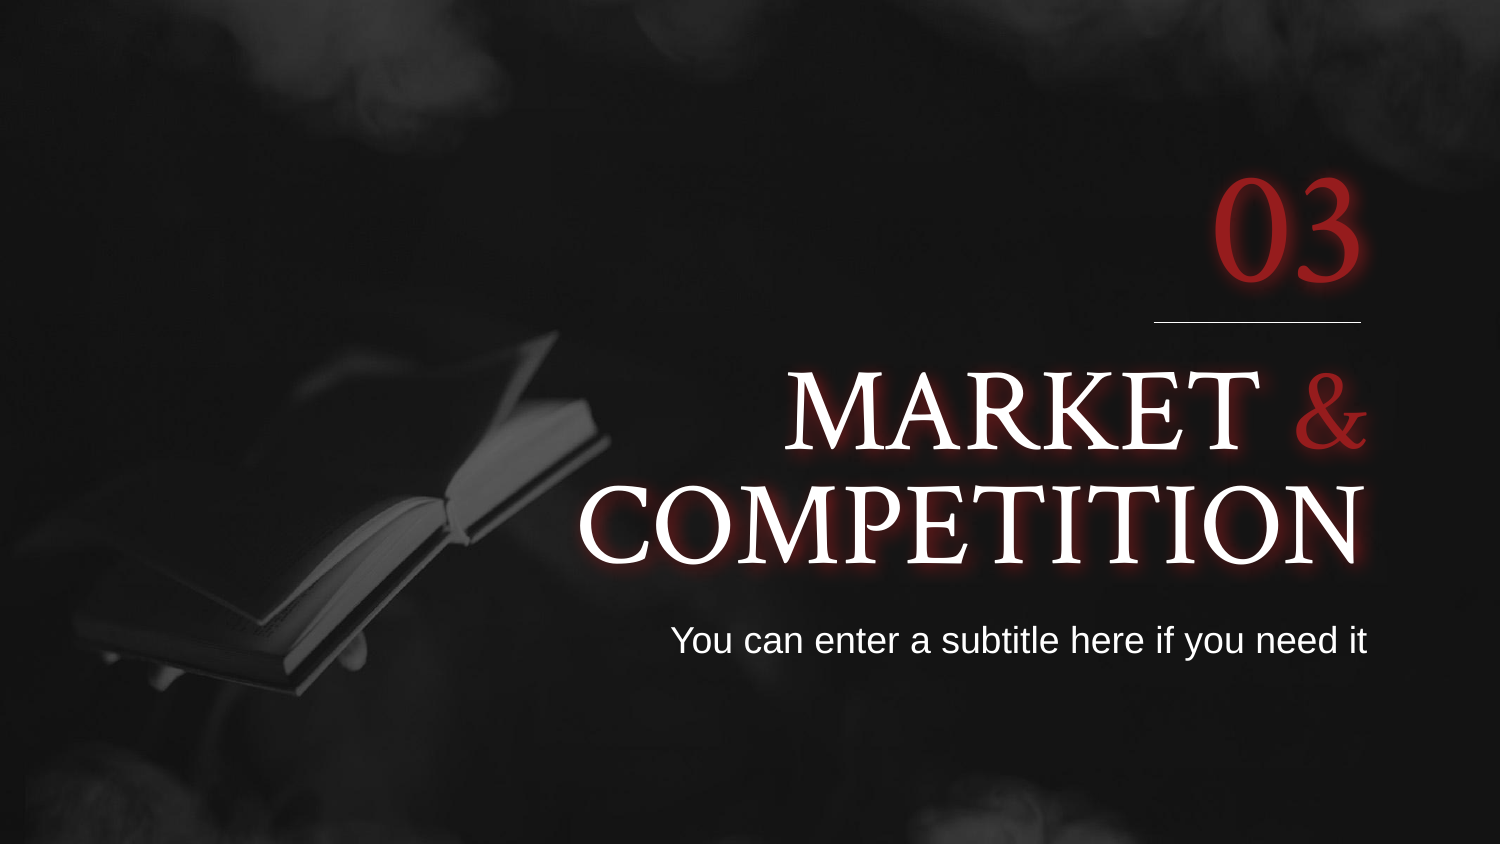

03
# MARKET & COMPETITION
You can enter a subtitle here if you need it